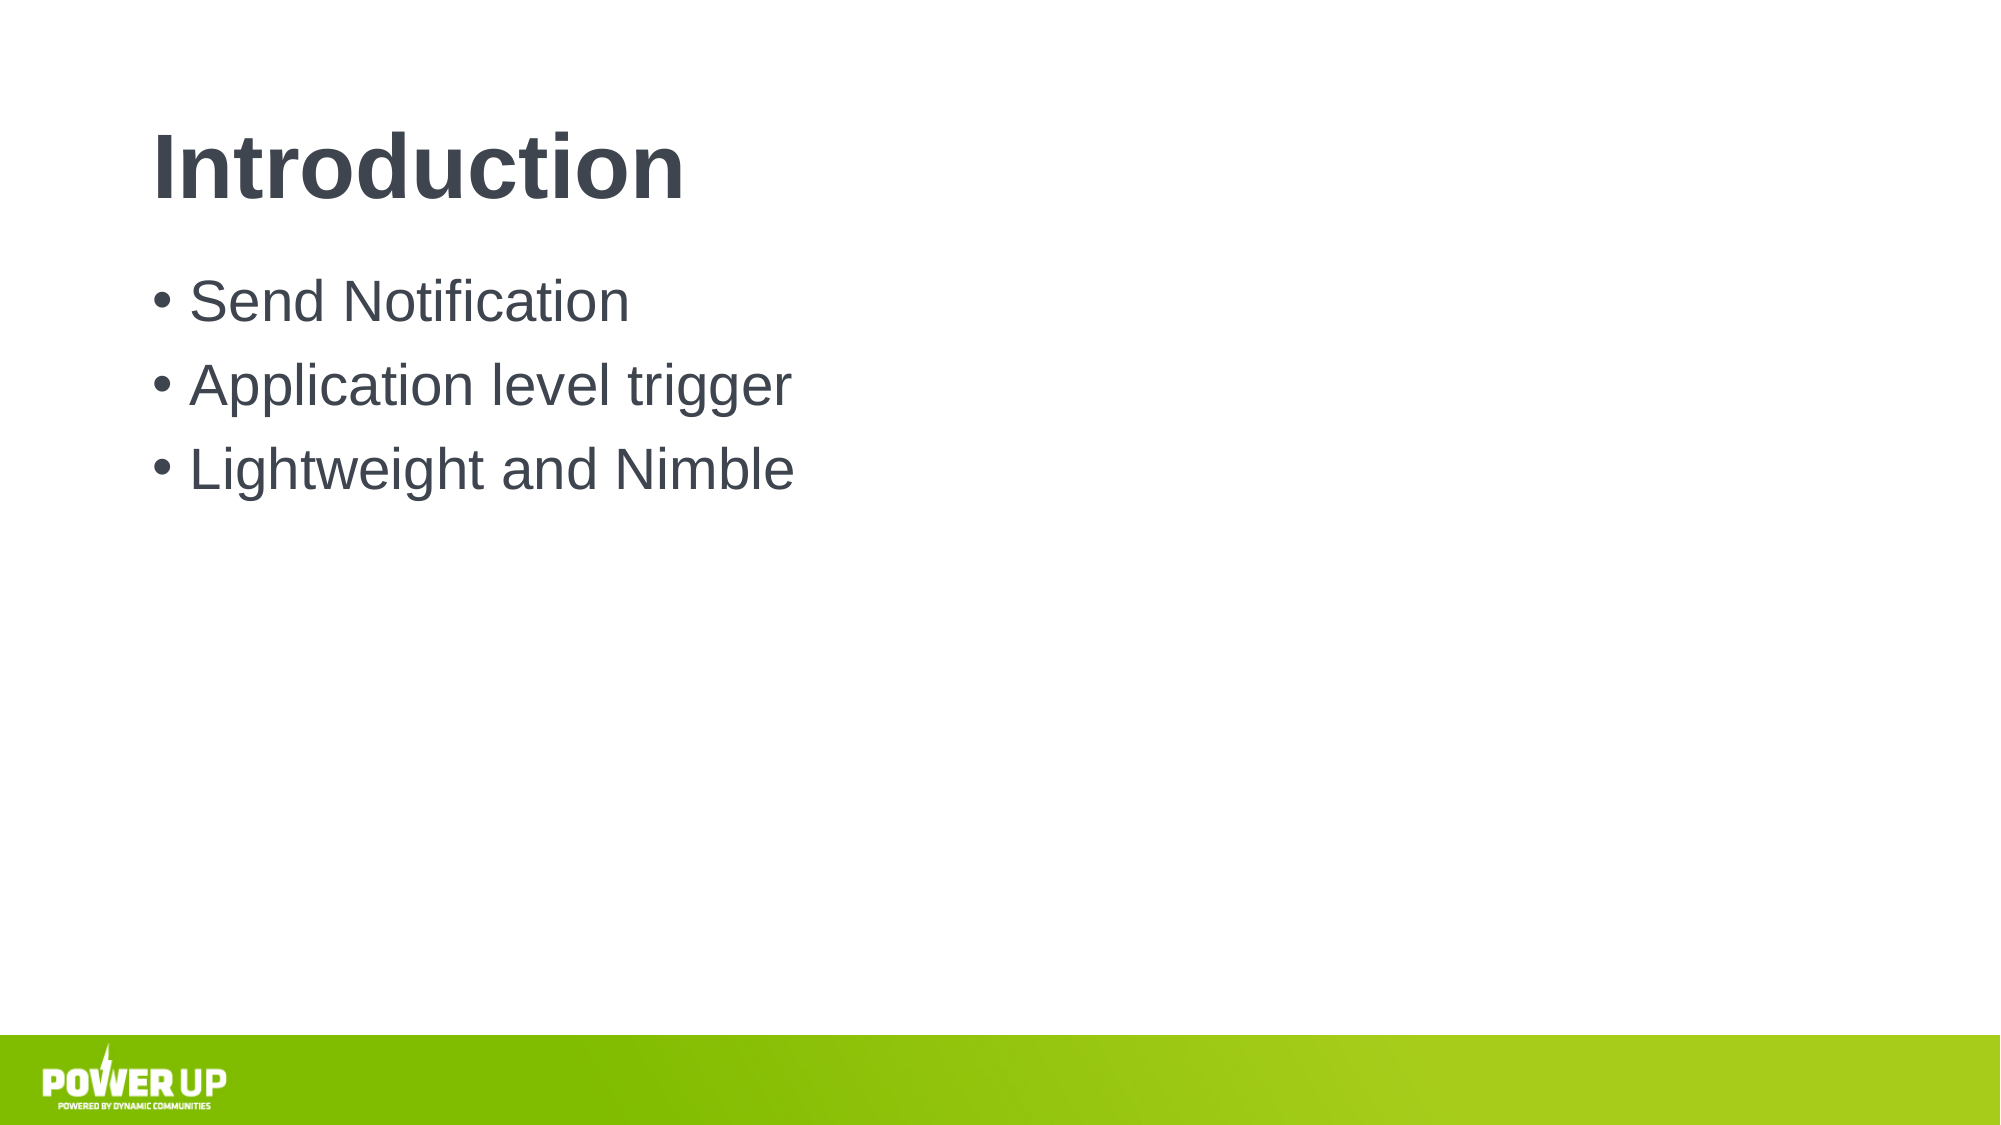

# Introduction
Send Notification
Application level trigger
Lightweight and Nimble